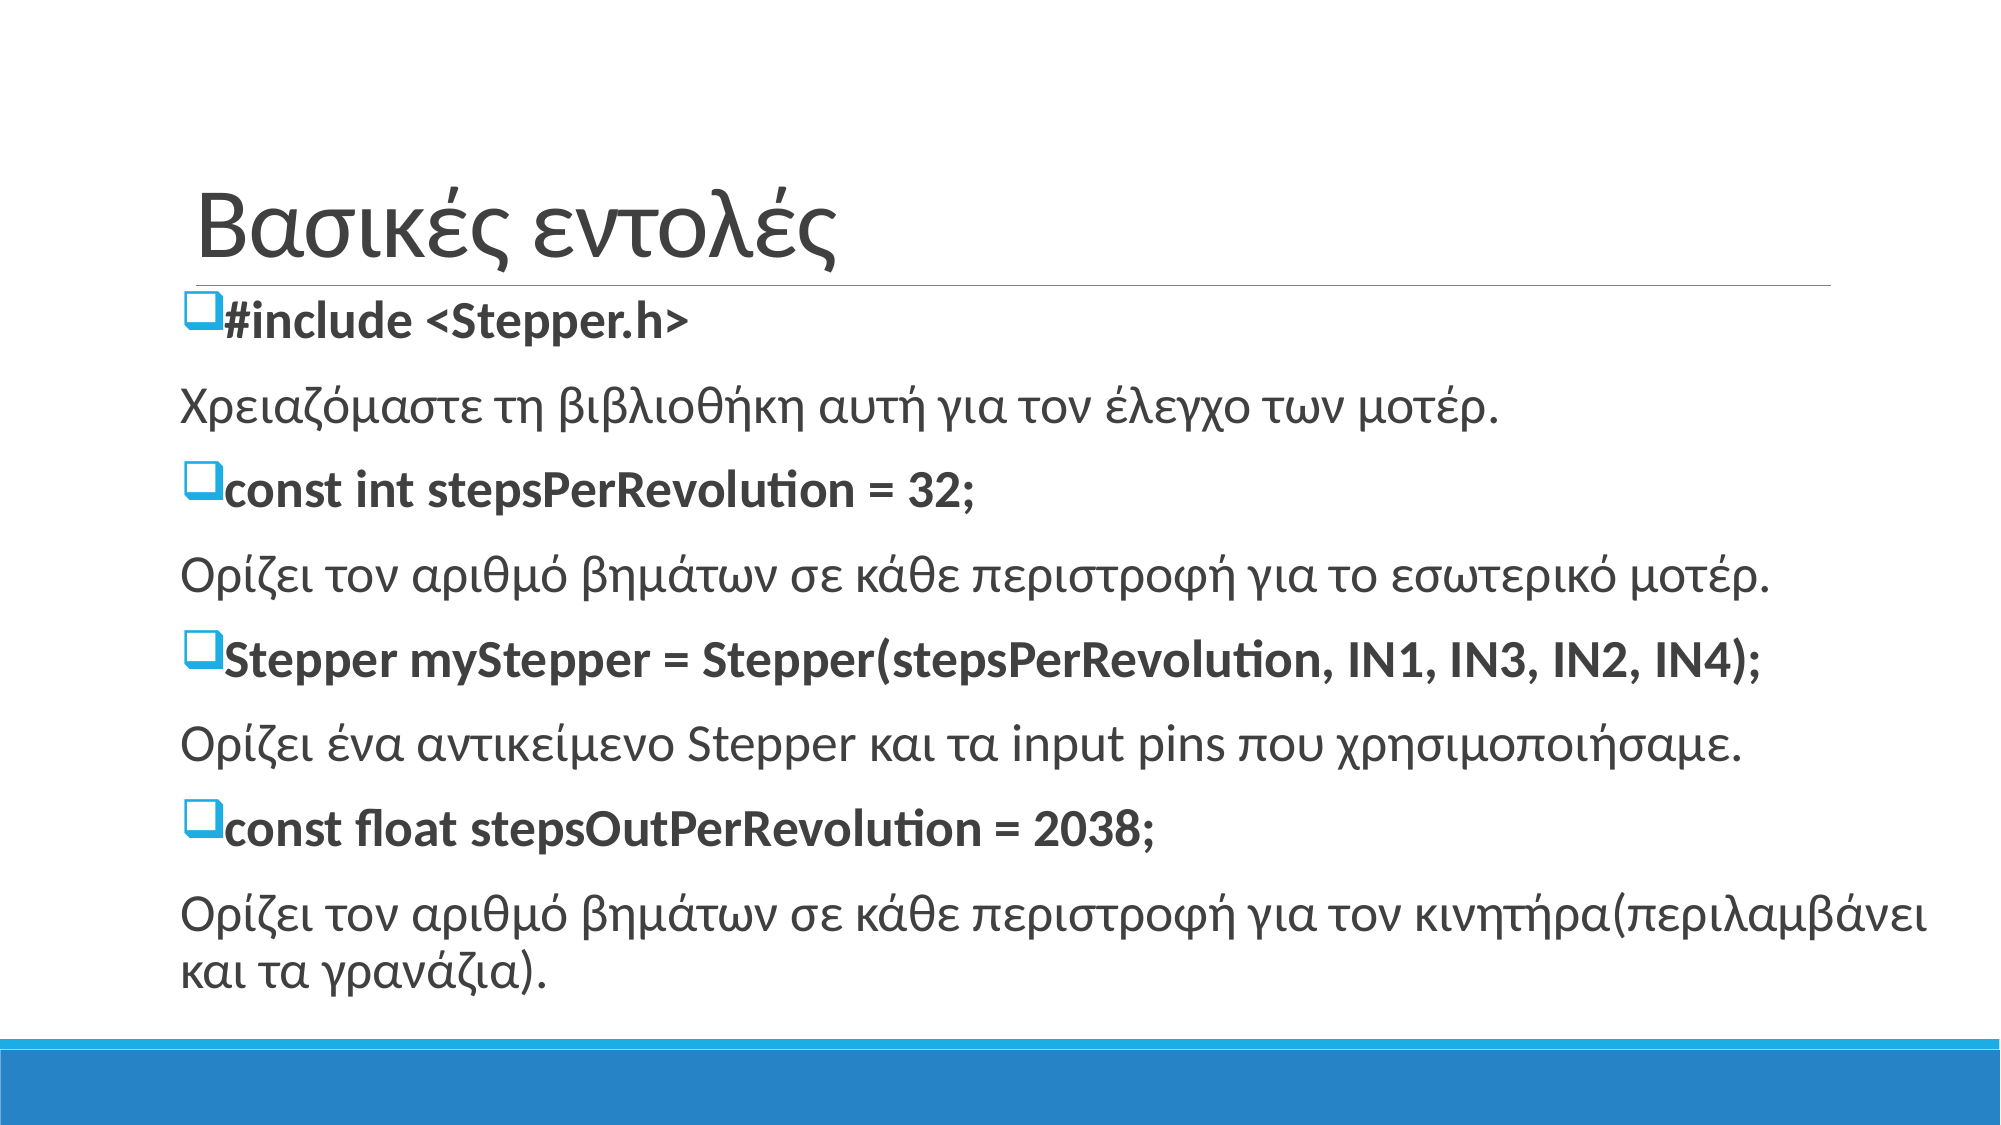

# Βασικές εντολές
#include <Stepper.h>
Χρειαζόμαστε τη βιβλιοθήκη αυτή για τον έλεγχο των μοτέρ.
const int stepsPerRevolution = 32;
Ορίζει τον αριθμό βημάτων σε κάθε περιστροφή για το εσωτερικό μοτέρ.
Stepper myStepper = Stepper(stepsPerRevolution, IN1, IN3, IN2, IN4);
Ορίζει ένα αντικείμενο Stepper και τα input pins που χρησιμοποιήσαμε.
const float stepsOutPerRevolution = 2038;
Ορίζει τον αριθμό βημάτων σε κάθε περιστροφή για τον κινητήρα(περιλαμβάνει και τα γρανάζια).